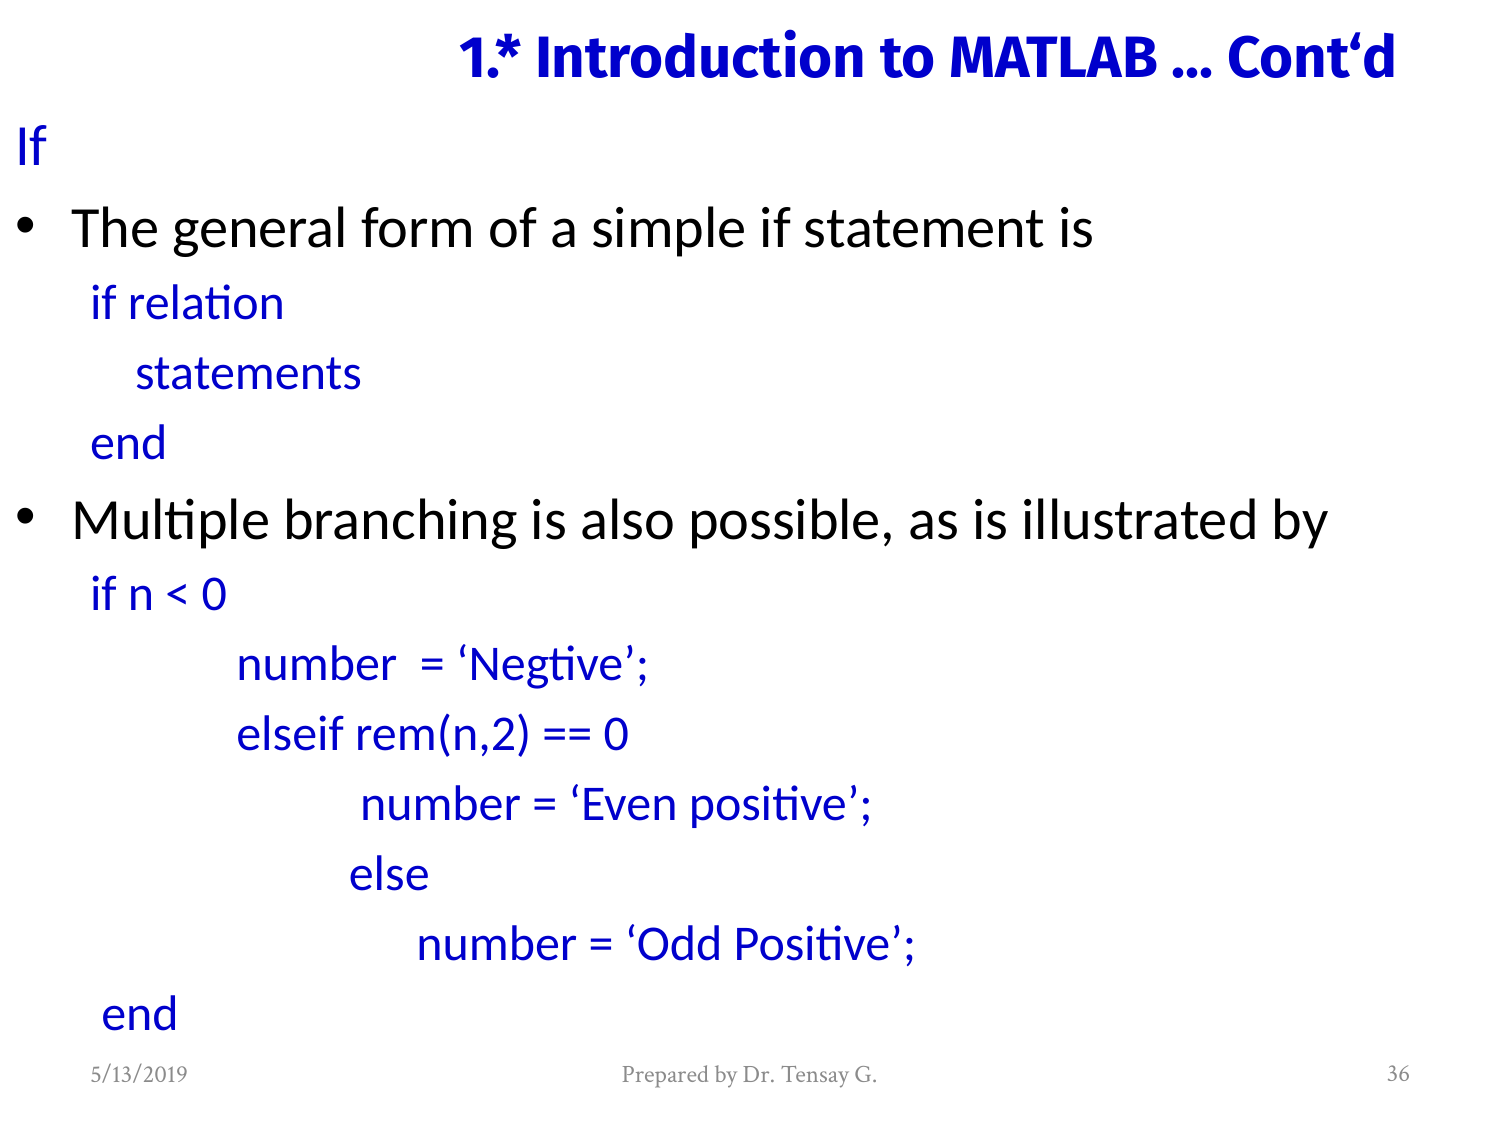

# 1.* Introduction to MATLAB ... Cont‘d
If
The general form of a simple if statement is
if relation
    statements
end
Multiple branching is also possible, as is illustrated by
if n < 0
             number  = ‘Negtive’;
             elseif rem(n,2) == 0
                        number = ‘Even positive’;
                       else
                             number = ‘Odd Positive’;
 end
5/13/2019
Prepared by Dr. Tensay G.
36